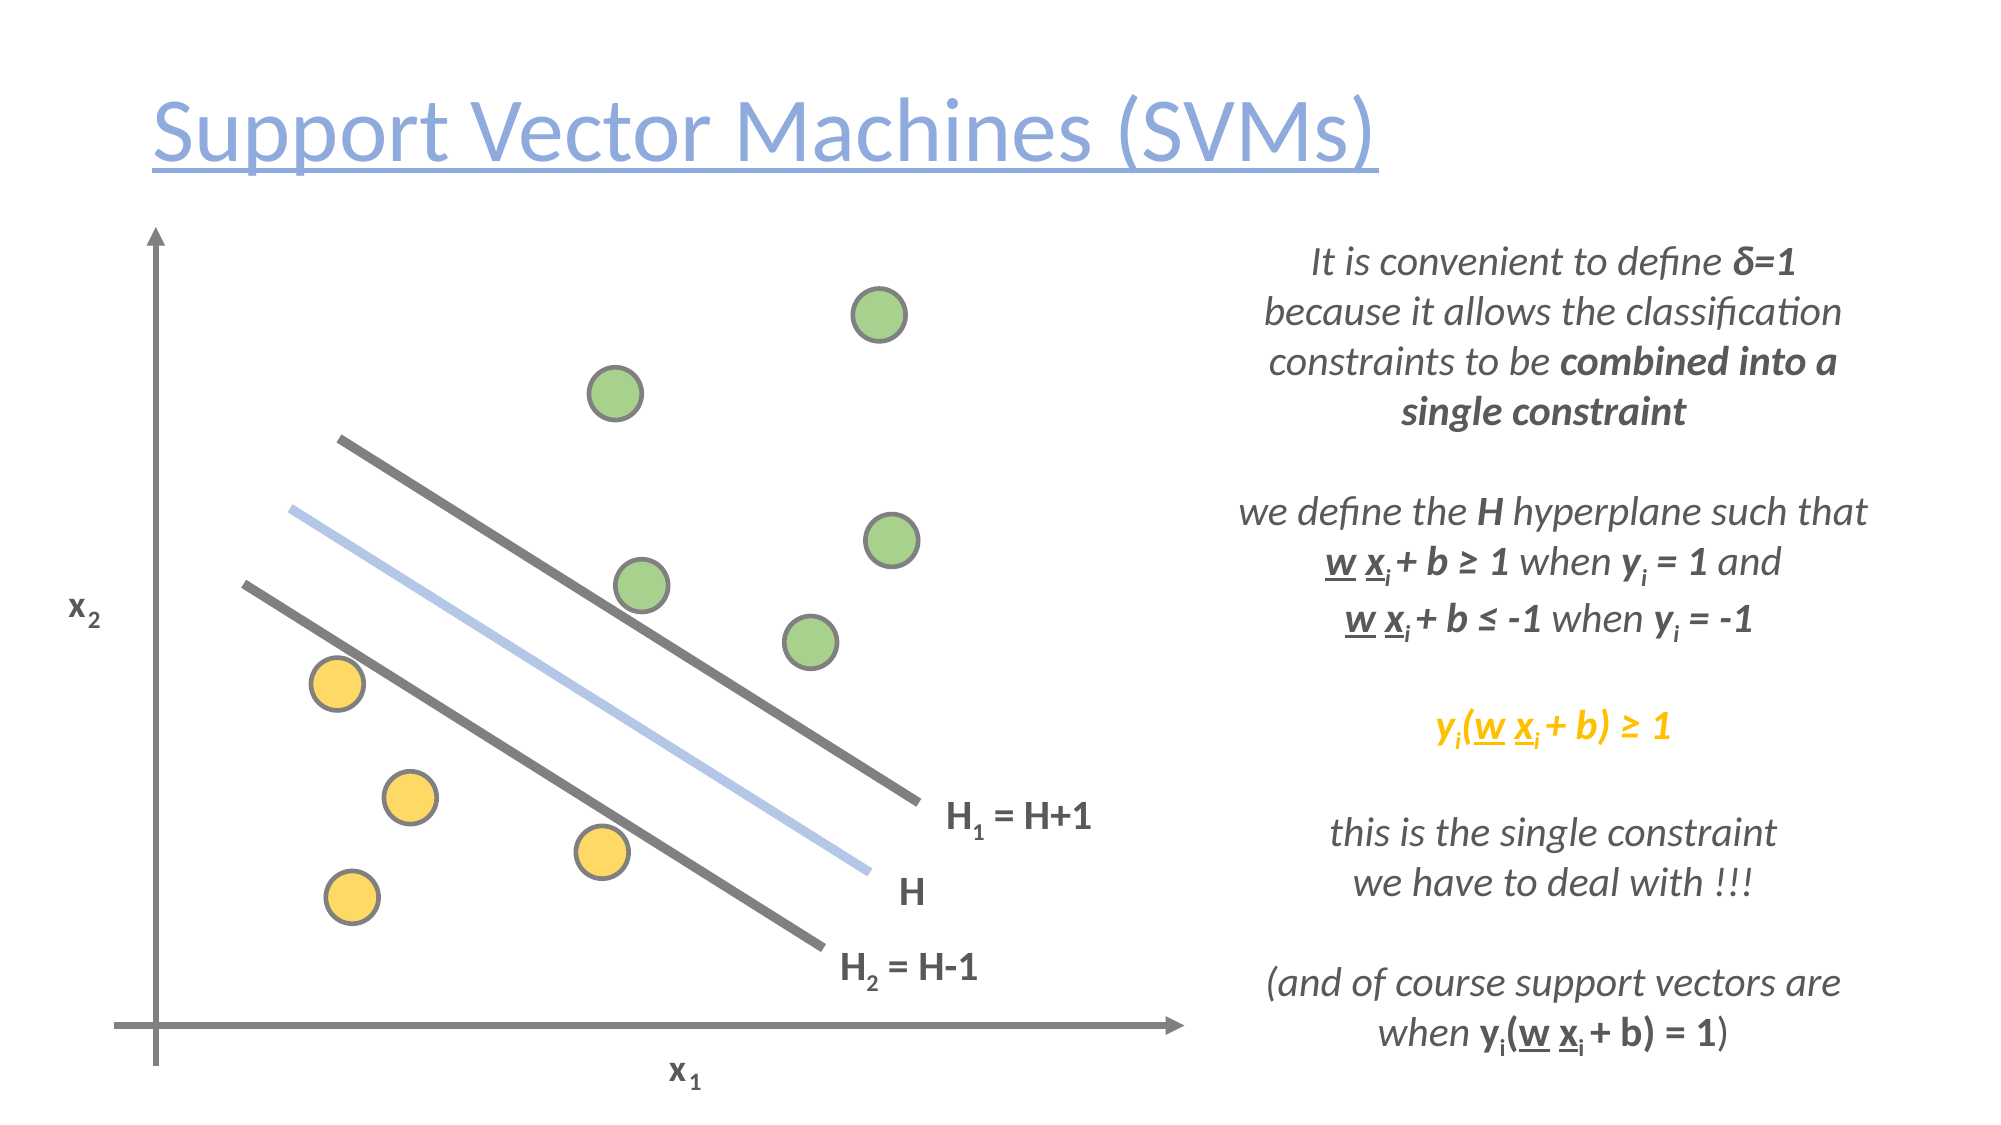

# Support Vector Machines (SVMs)
It is convenient to define δ=1
because it allows the classification constraints to be combined into a single constraint

we define the H hyperplane such that
w xi + b ≥ 1 when yi = 1 and
w xi + b ≤ -1 when yi = -1

yi(w xi + b) ≥ 1

this is the single constraint
we have to deal with !!!

(and of course support vectors are when yi(w xi + b) = 1)

x
2

H1 = H+1

H

H2 = H-1
x
1